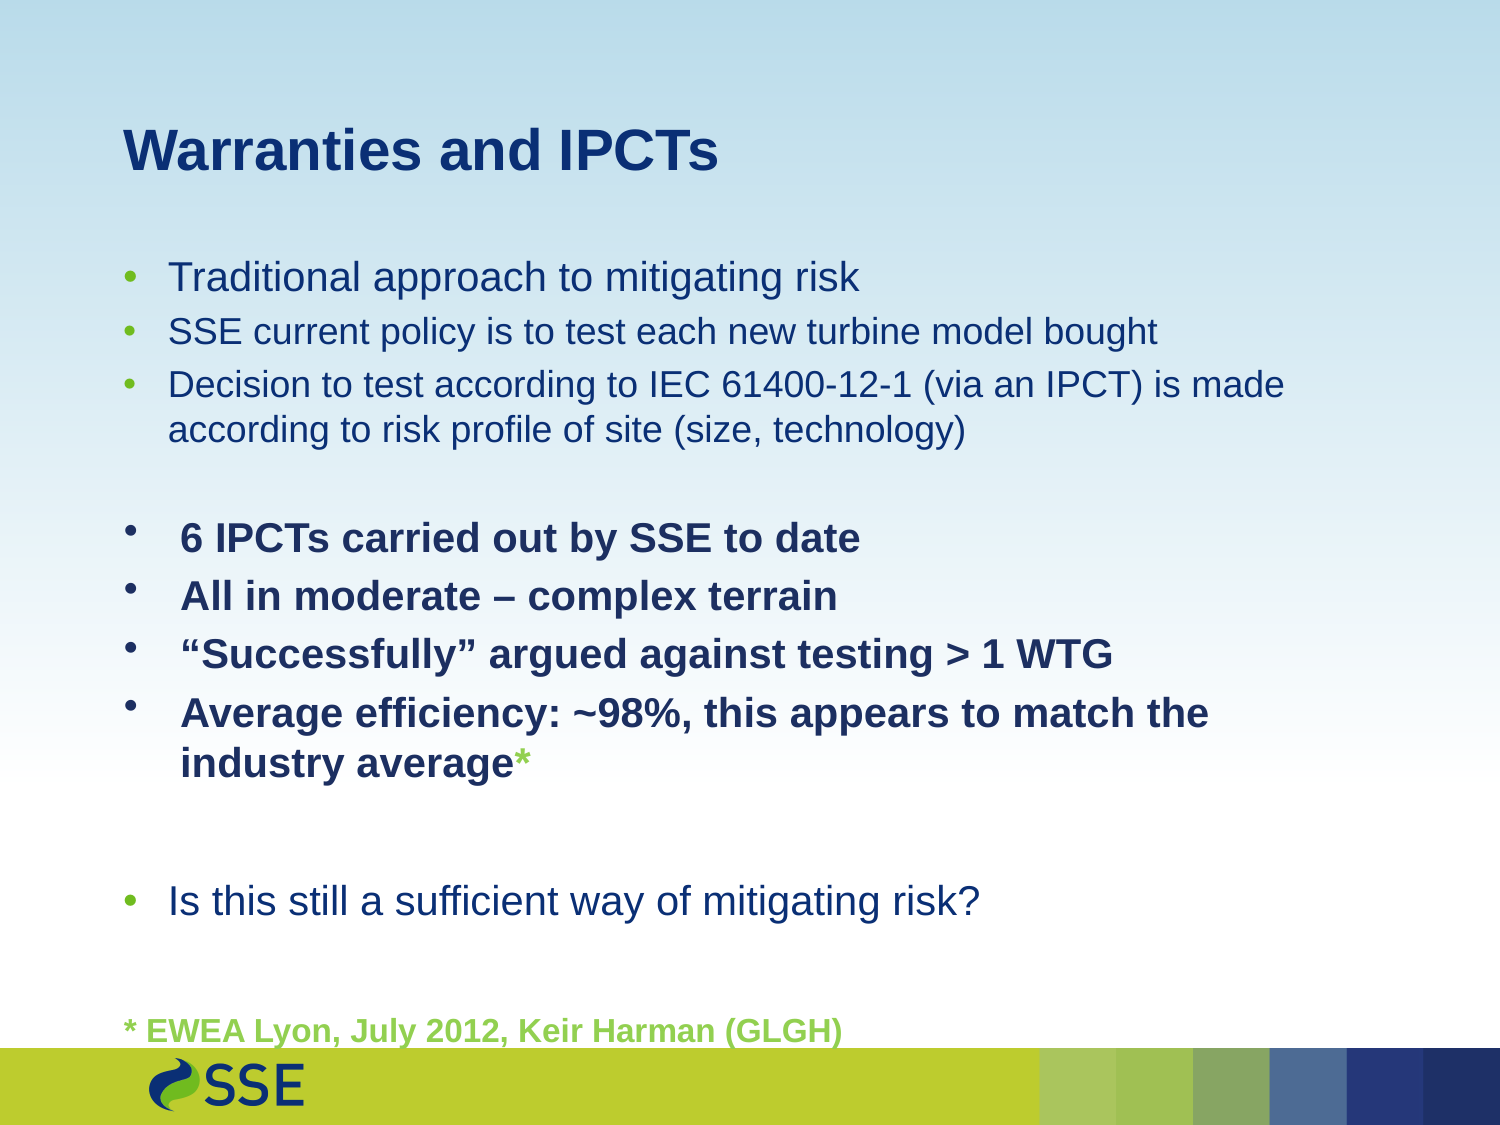

# Warranties and IPCTs
Traditional approach to mitigating risk
SSE current policy is to test each new turbine model bought
Decision to test according to IEC 61400-12-1 (via an IPCT) is made according to risk profile of site (size, technology)

6 IPCTs carried out by SSE to date
All in moderate – complex terrain
“Successfully” argued against testing > 1 WTG
Average efficiency: ~98%, this appears to match the industry average*

Is this still a sufficient way of mitigating risk?

* EWEA Lyon, July 2012, Keir Harman (GLGH)